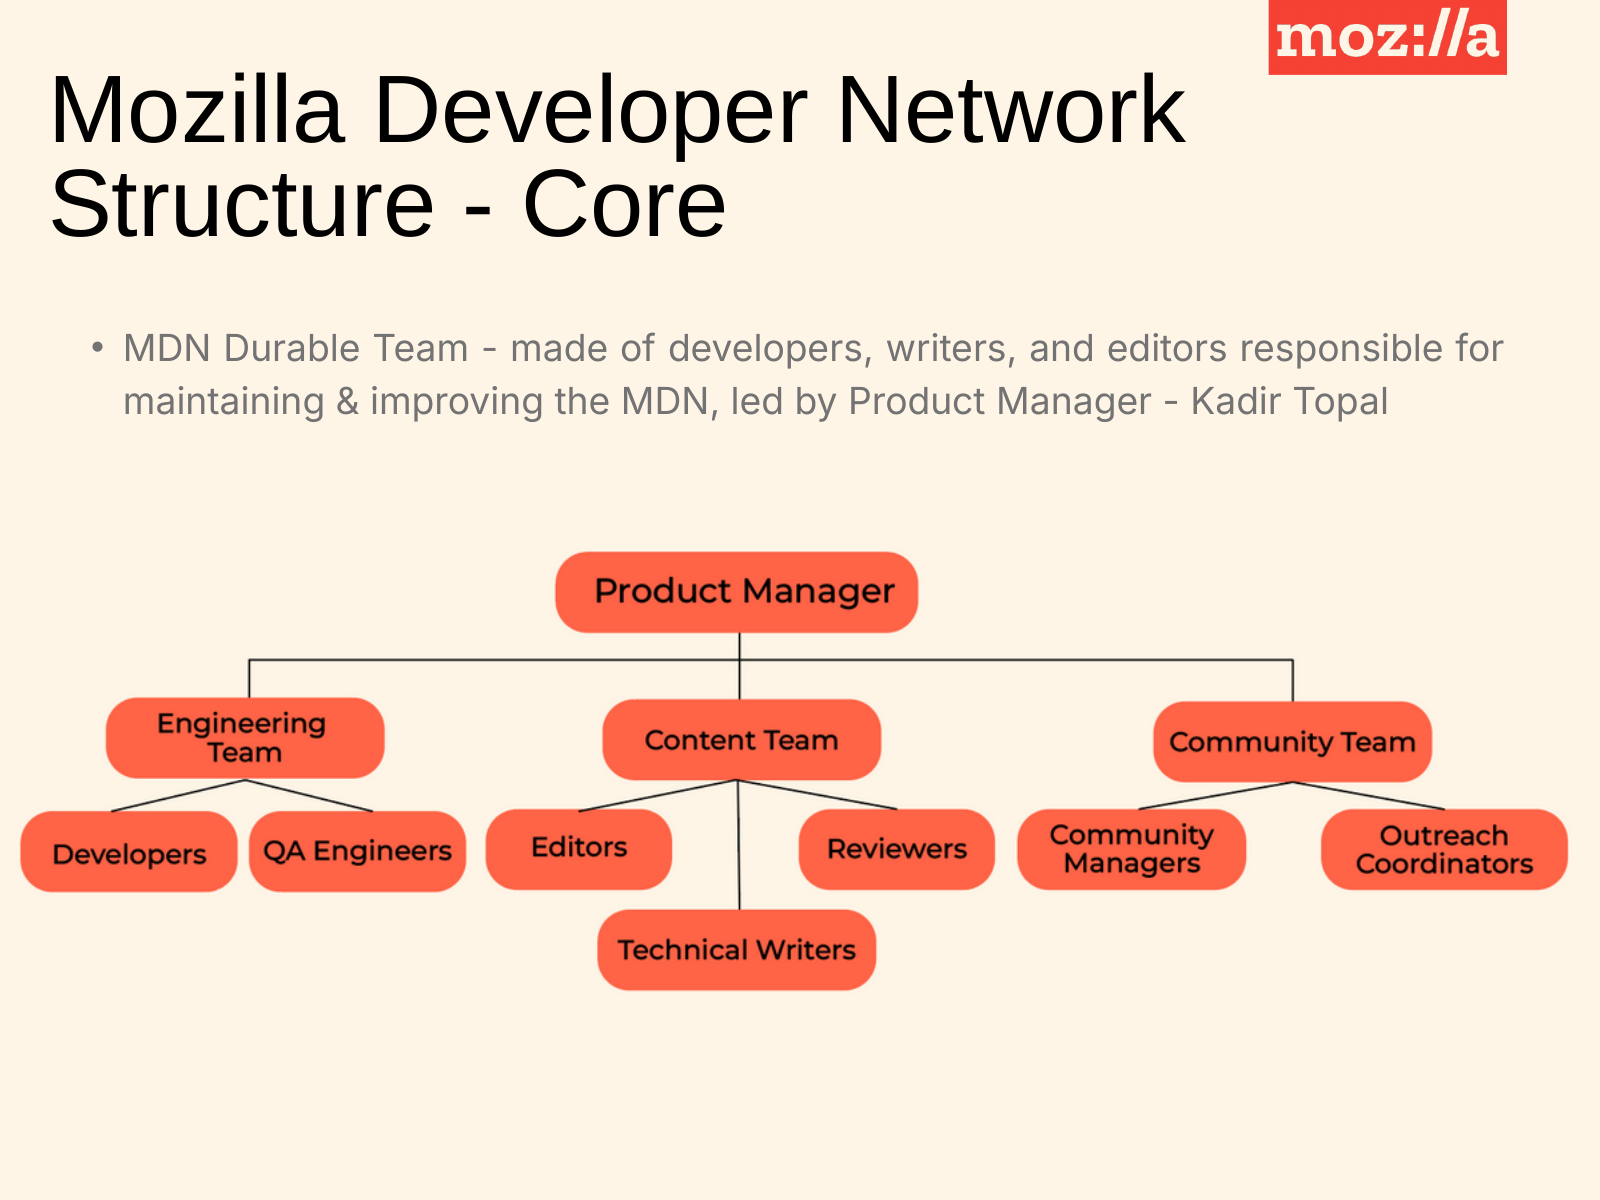

Mozilla Developer Network
Structure - Core
MDN Durable Team - made of developers, writers, and editors responsible for maintaining & improving the MDN, led by Product Manager - Kadir Topal